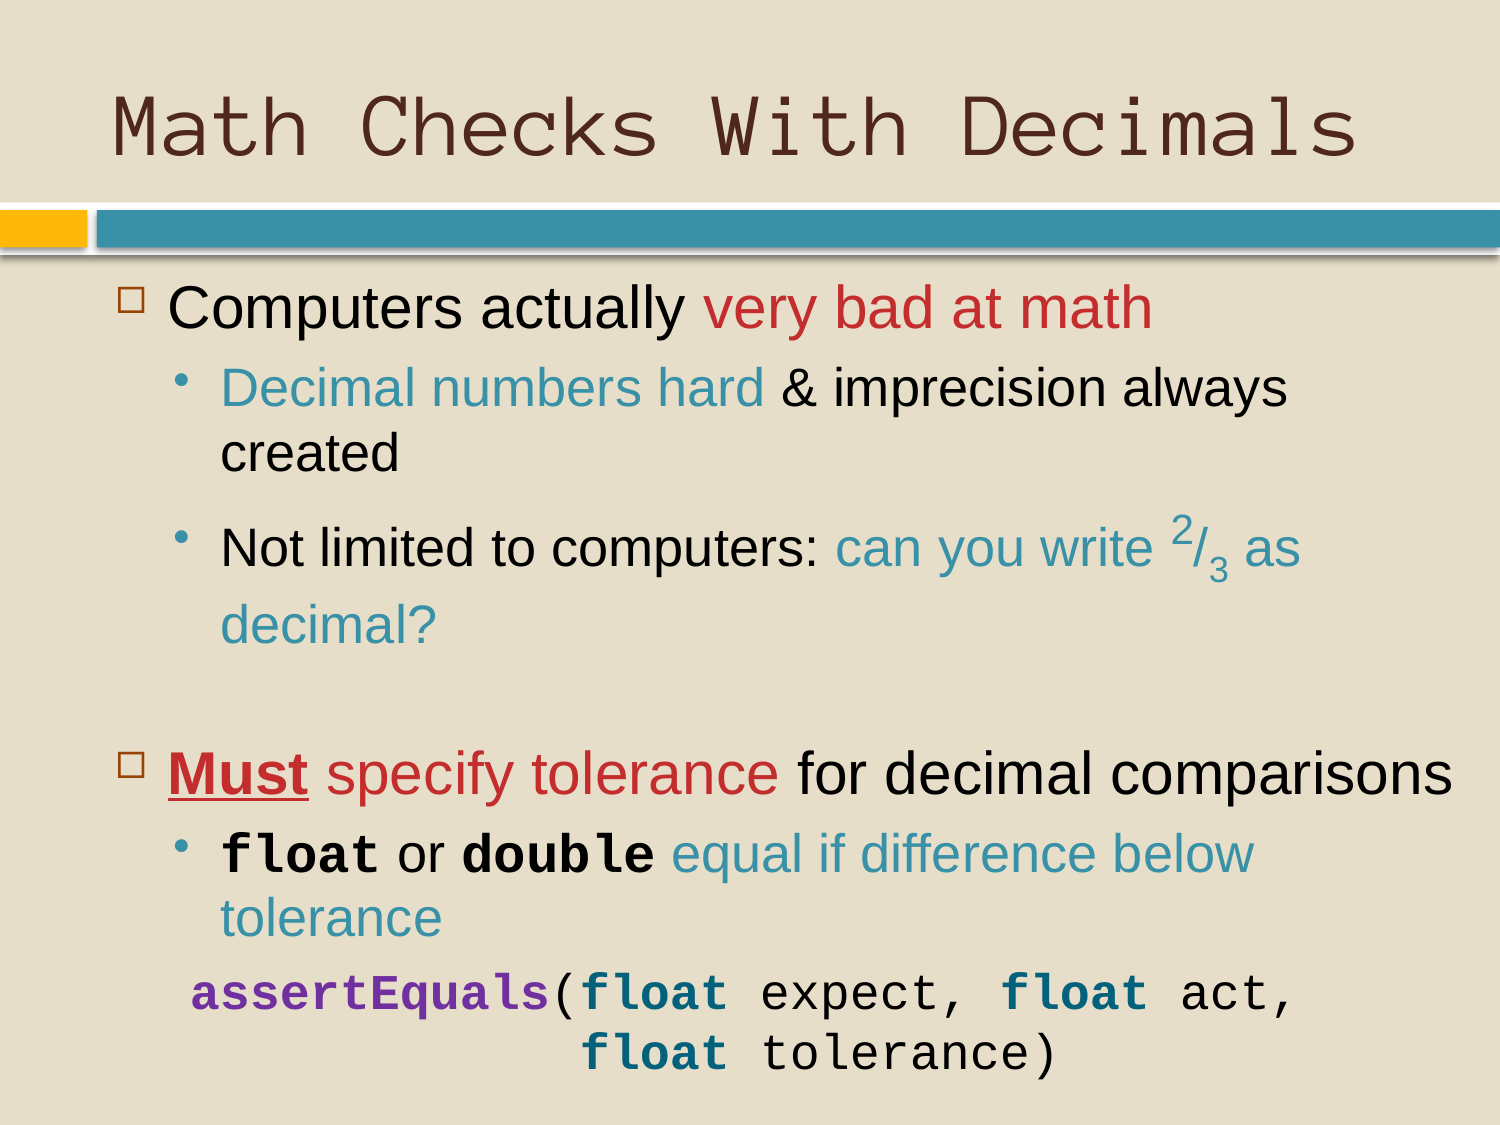

# Math Checks With Decimals
Computers actually very bad at math
Decimal numbers hard & imprecision always created
Not limited to computers: can you write 2/3 as decimal?
Must specify tolerance for decimal comparisons
float or double equal if difference below tolerance
assertEquals(float expect, float act,
             float tolerance)
assertEquals(double expect, double act,
             double tolerance)